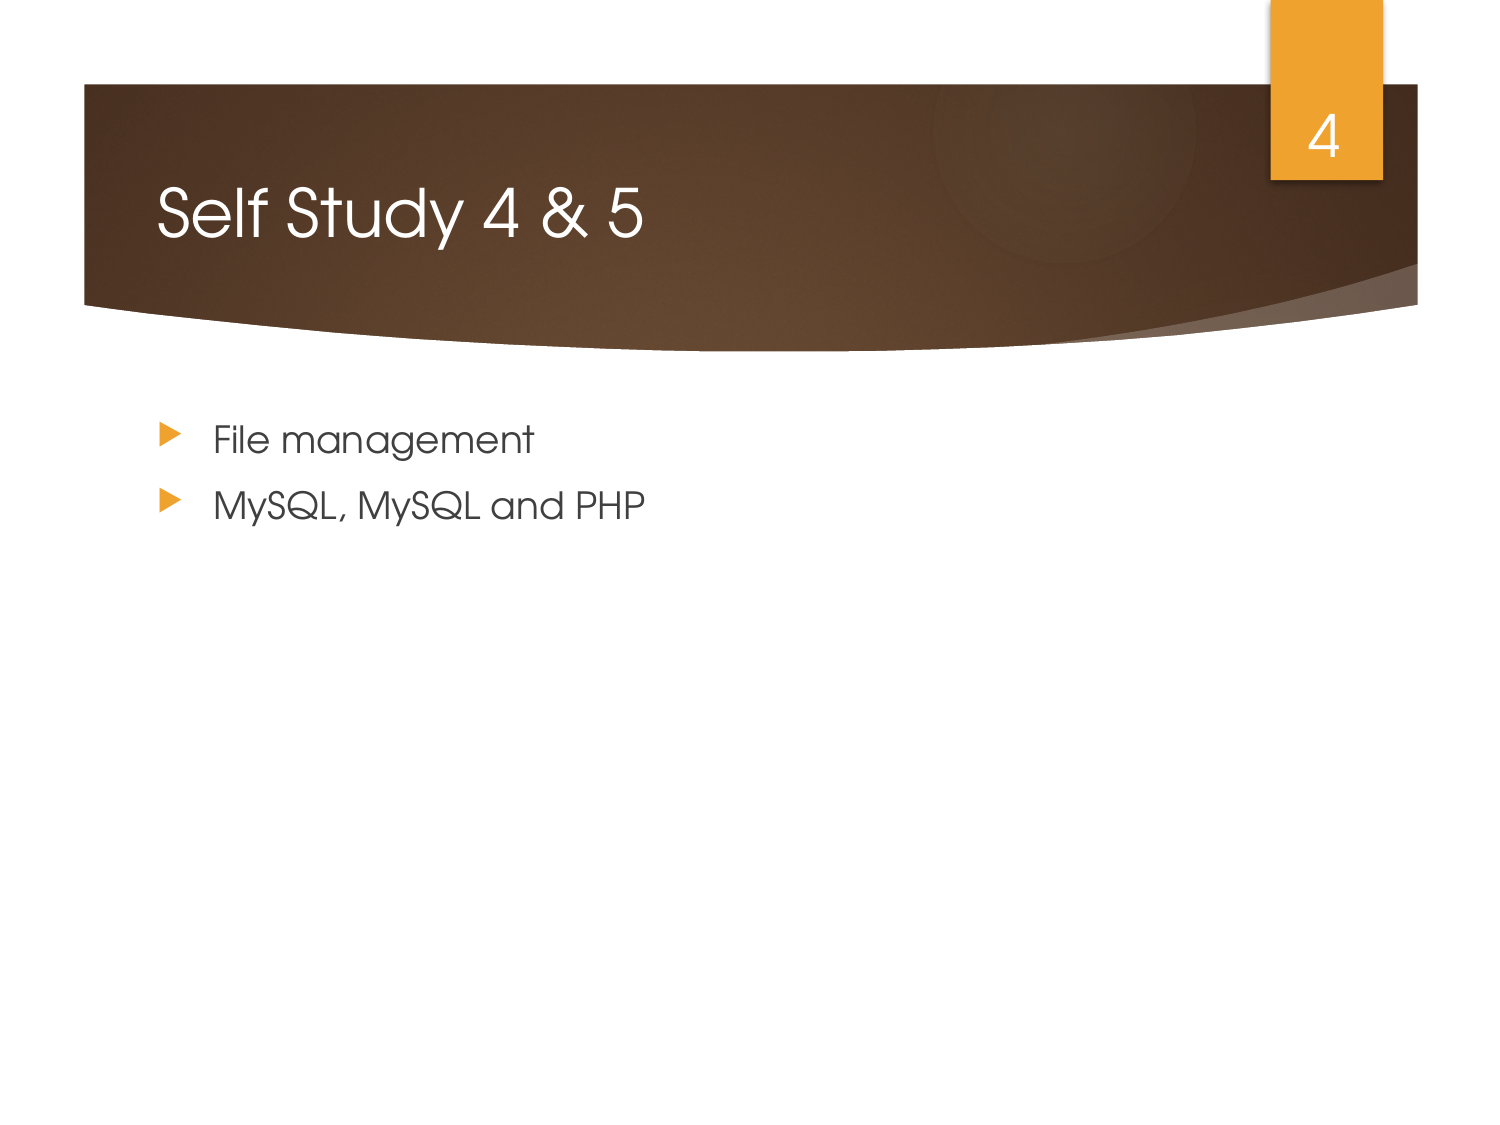

4
# Self Study 4 & 5
File management
MySQL, MySQL and PHP